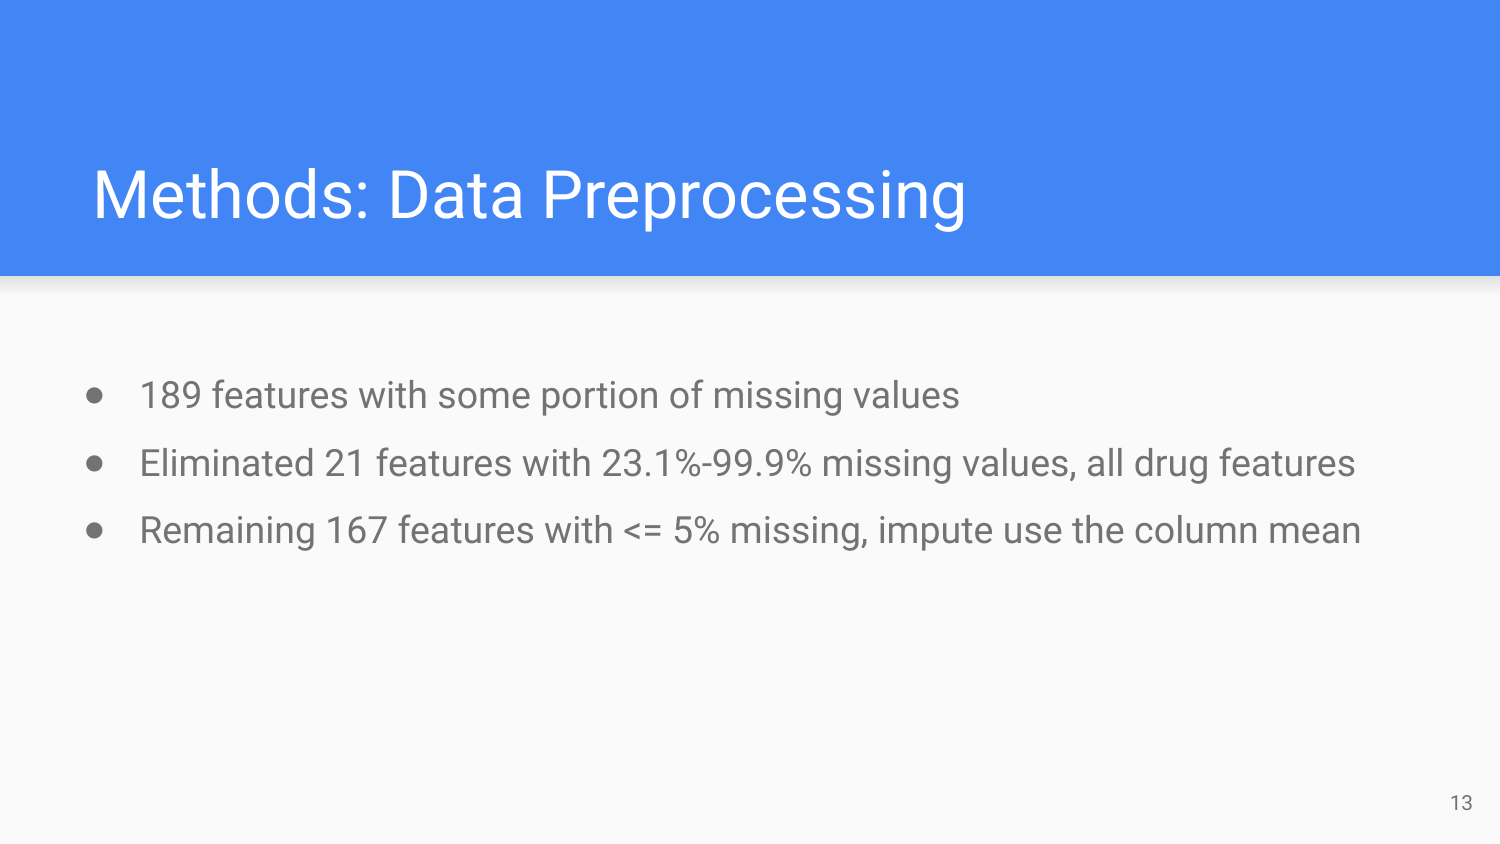

# Methods: Data Preprocessing
189 features with some portion of missing values
Eliminated 21 features with 23.1%-99.9% missing values, all drug features
Remaining 167 features with <= 5% missing, impute use the column mean
13